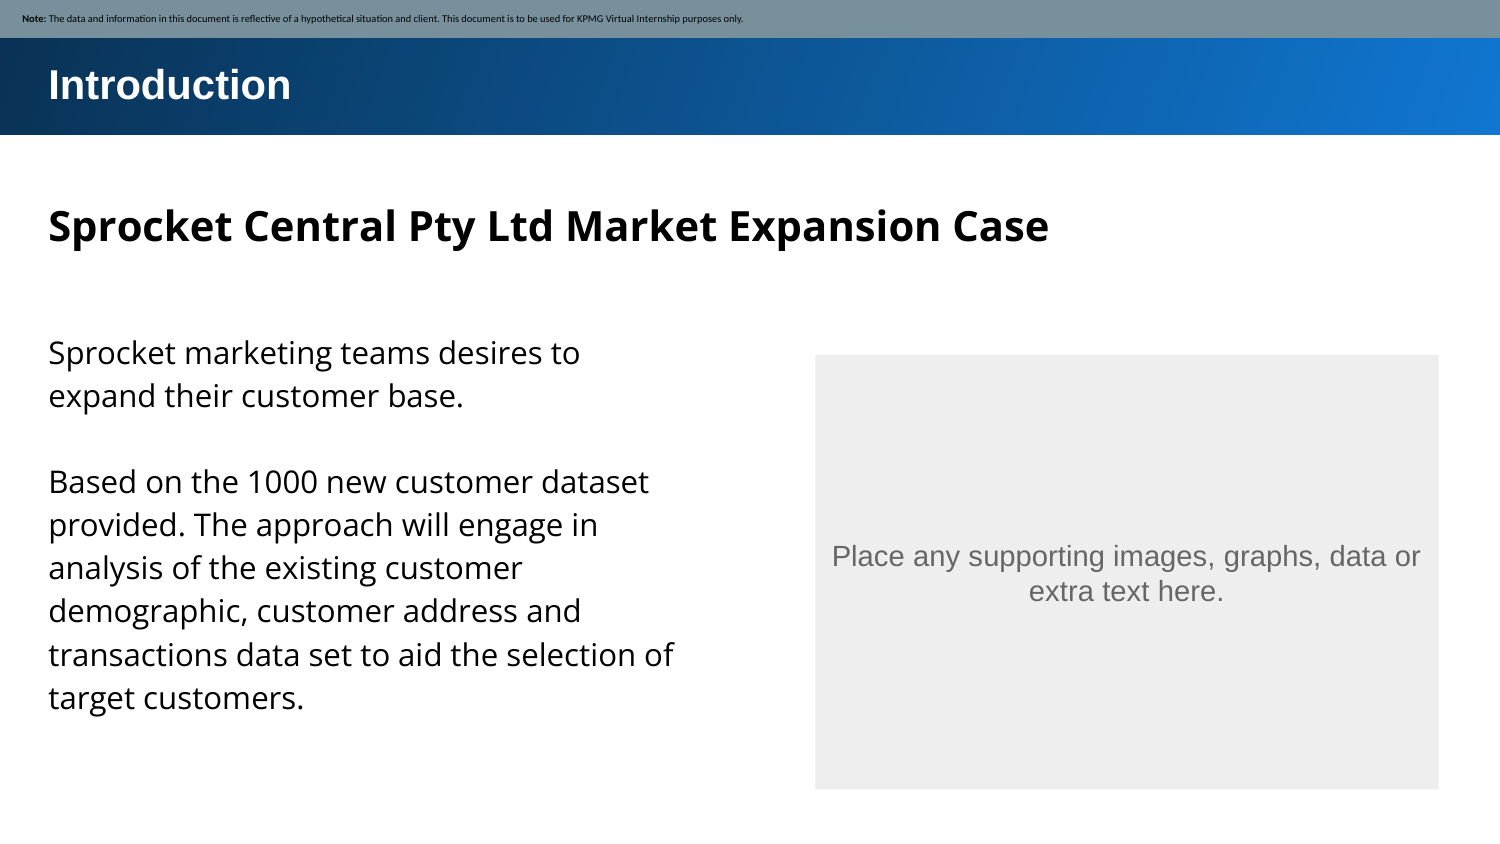

Note: The data and information in this document is reflective of a hypothetical situation and client. This document is to be used for KPMG Virtual Internship purposes only.
Introduction
Sprocket Central Pty Ltd Market Expansion Case
Sprocket marketing teams desires to expand their customer base.

Based on the 1000 new customer dataset provided. The approach will engage in analysis of the existing customer demographic, customer address and transactions data set to aid the selection of target customers.

Place any supporting images, graphs, data or extra text here.